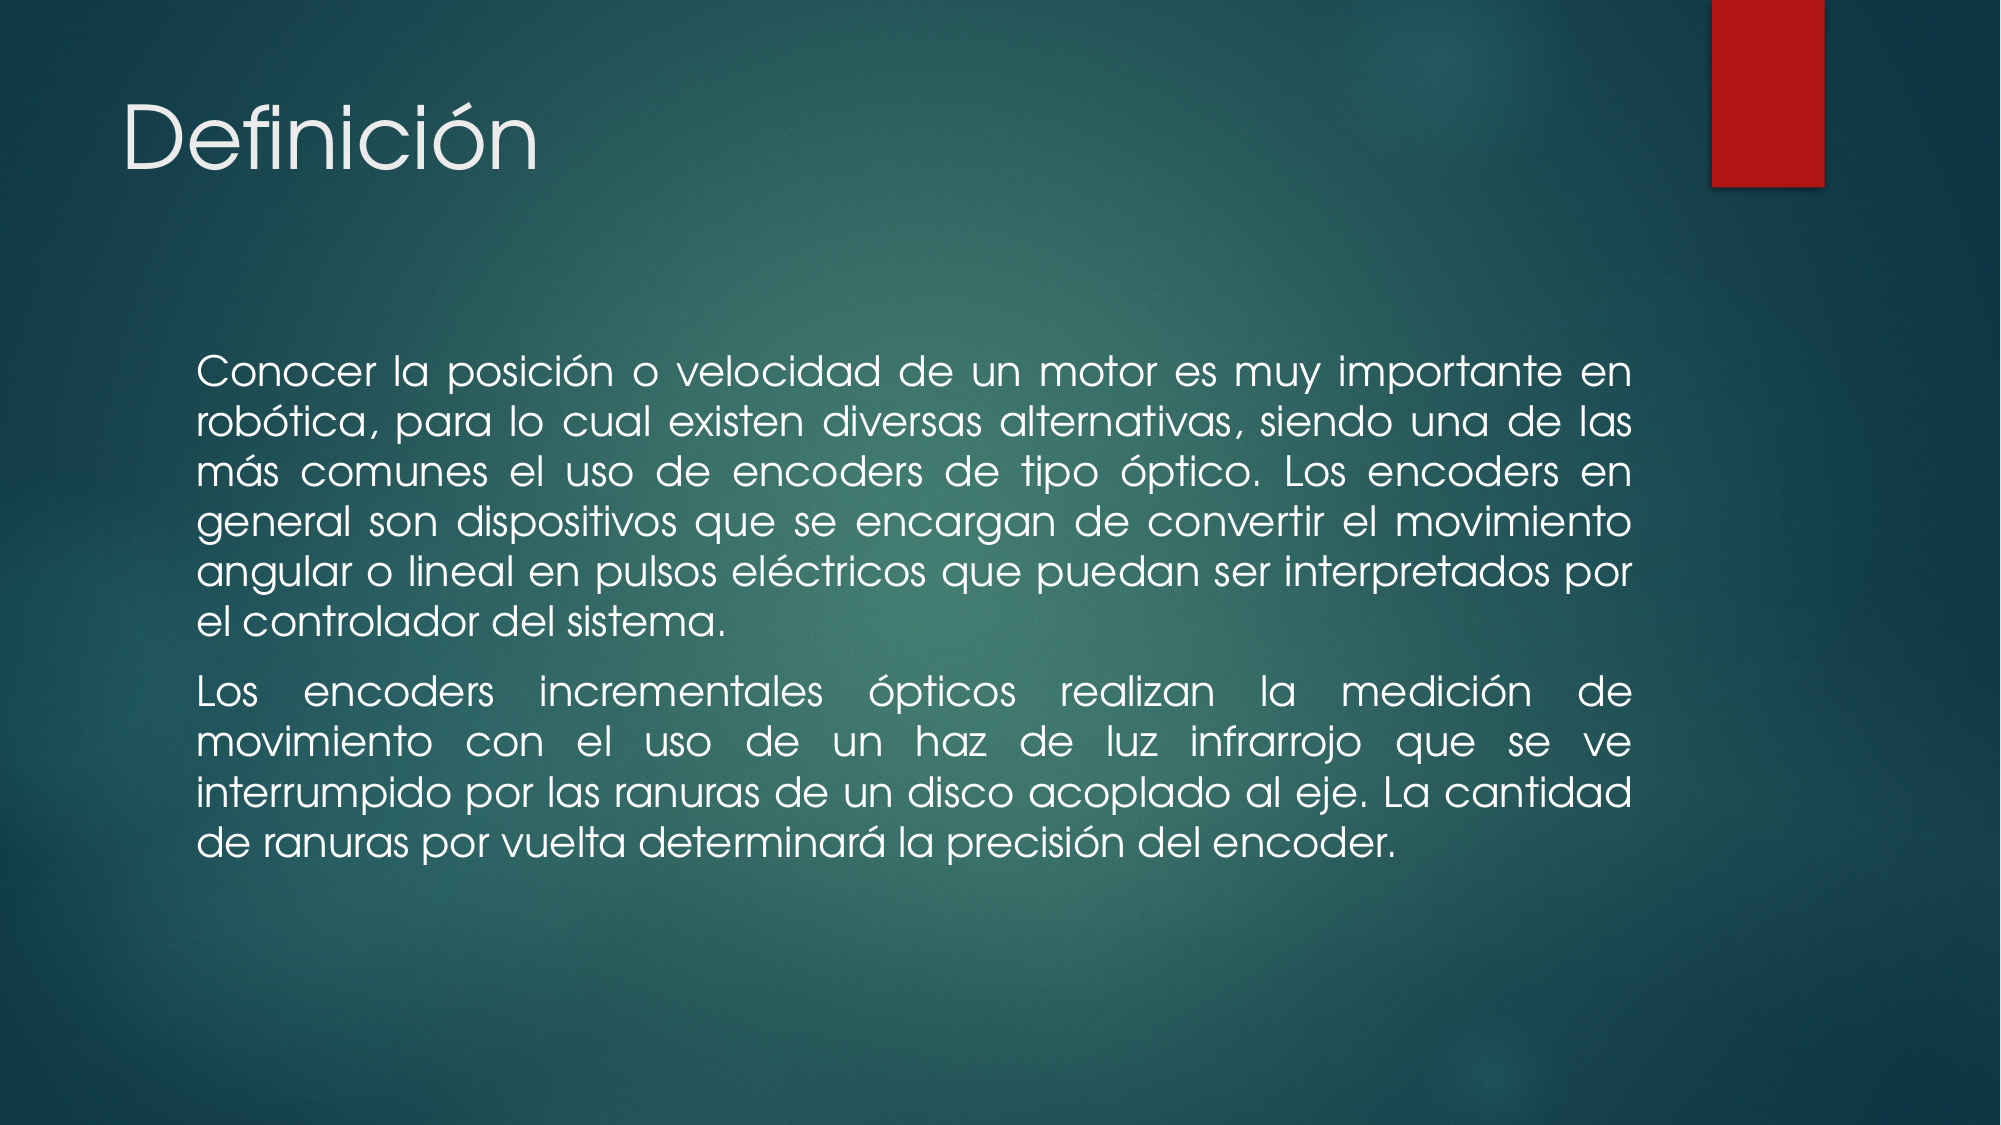

# Definición
Conocer la posición o velocidad de un motor es muy importante en robótica, para lo cual existen diversas alternativas, siendo una de las más comunes el uso de encoders de tipo óptico. Los encoders en general son dispositivos que se encargan de convertir el movimiento angular o lineal en pulsos eléctricos que puedan ser interpretados por el controlador del sistema.
Los encoders incrementales ópticos realizan la medición de movimiento con el uso de un haz de luz infrarrojo que se ve interrumpido por las ranuras de un disco acoplado al eje. La cantidad de ranuras por vuelta determinará la precisión del encoder.